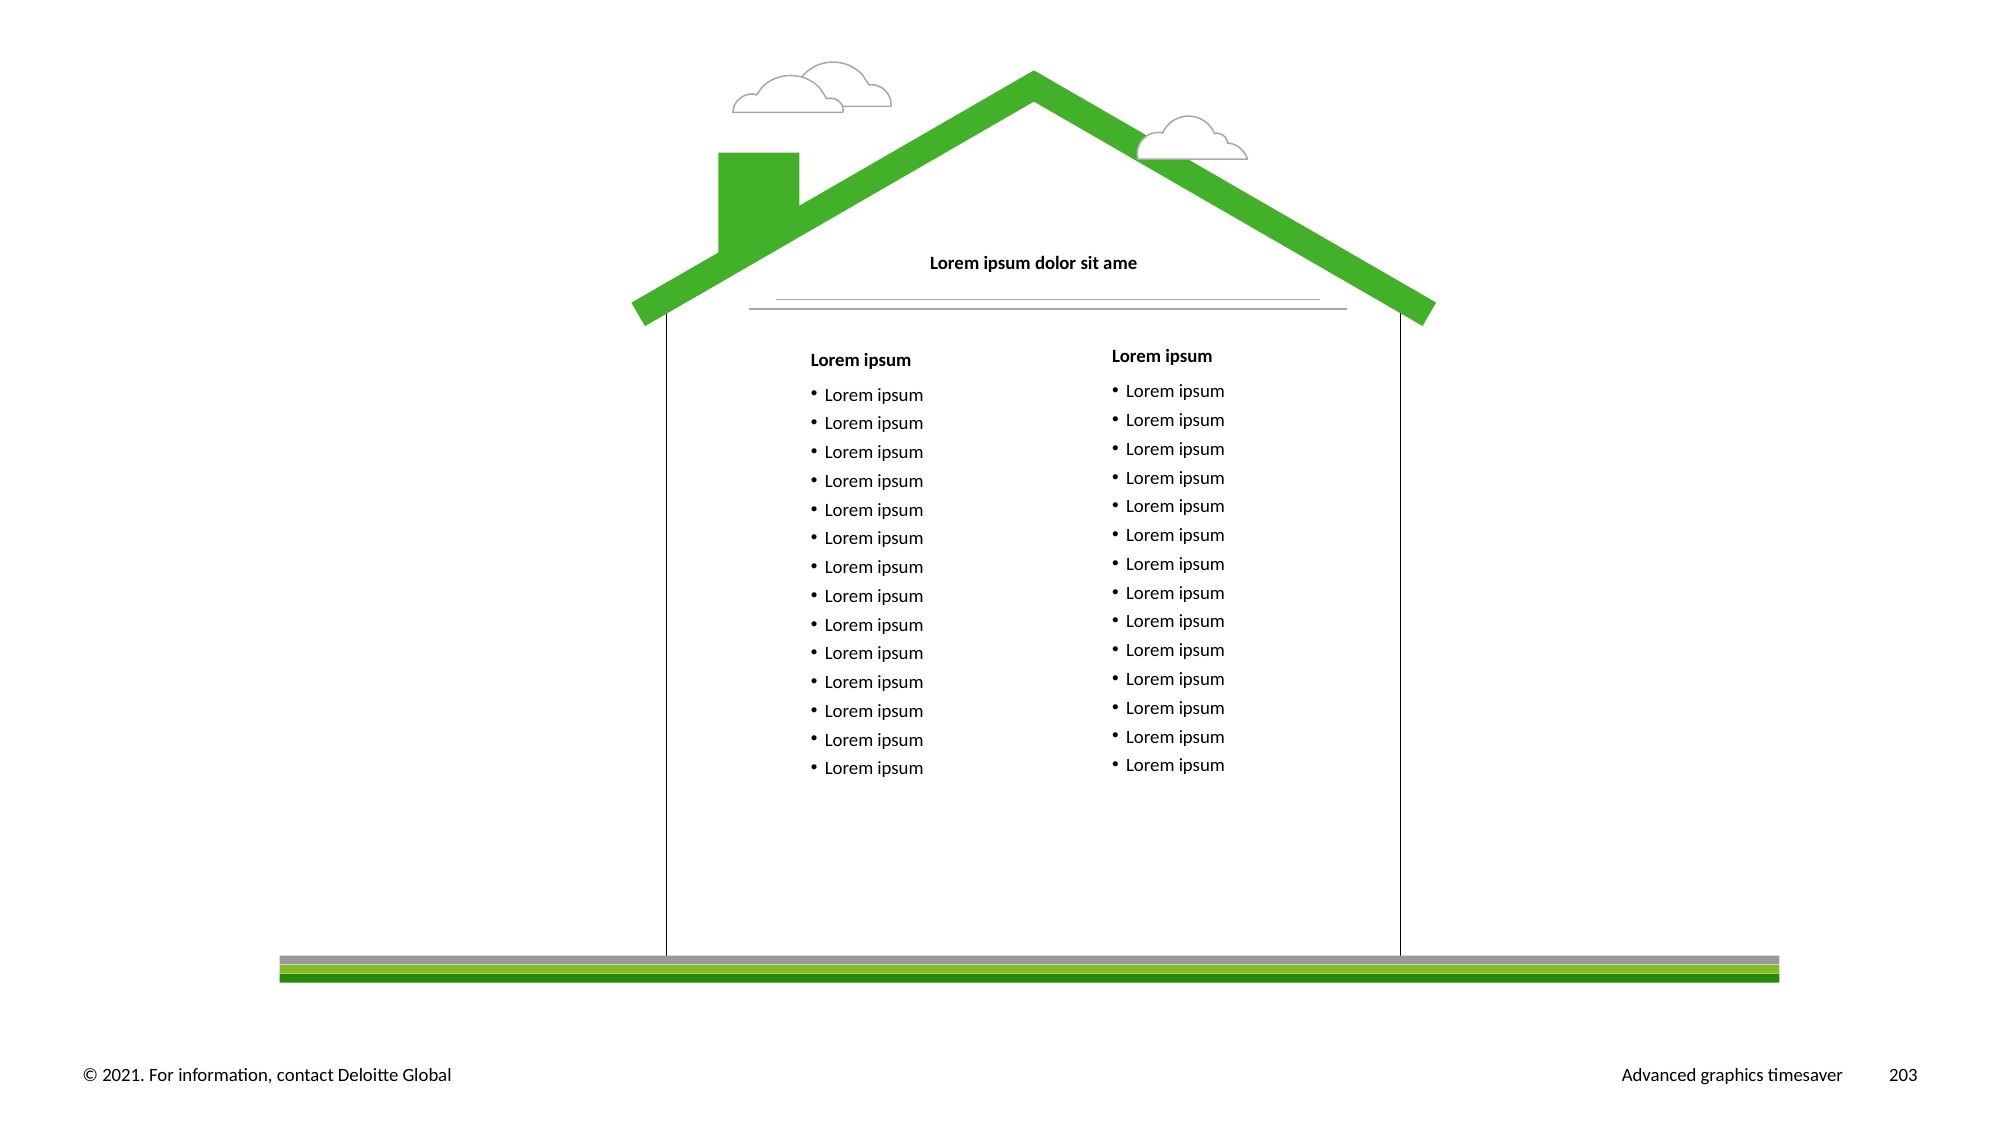

Lorem ipsum dolor sit ame
Lorem ipsum
Lorem ipsum
Lorem ipsum
Lorem ipsum
Lorem ipsum
Lorem ipsum
Lorem ipsum
Lorem ipsum
Lorem ipsum
Lorem ipsum
Lorem ipsum
Lorem ipsum
Lorem ipsum
Lorem ipsum
Lorem ipsum
Lorem ipsum
Lorem ipsum
Lorem ipsum
Lorem ipsum
Lorem ipsum
Lorem ipsum
Lorem ipsum
Lorem ipsum
Lorem ipsum
Lorem ipsum
Lorem ipsum
Lorem ipsum
Lorem ipsum
Lorem ipsum
Lorem ipsum